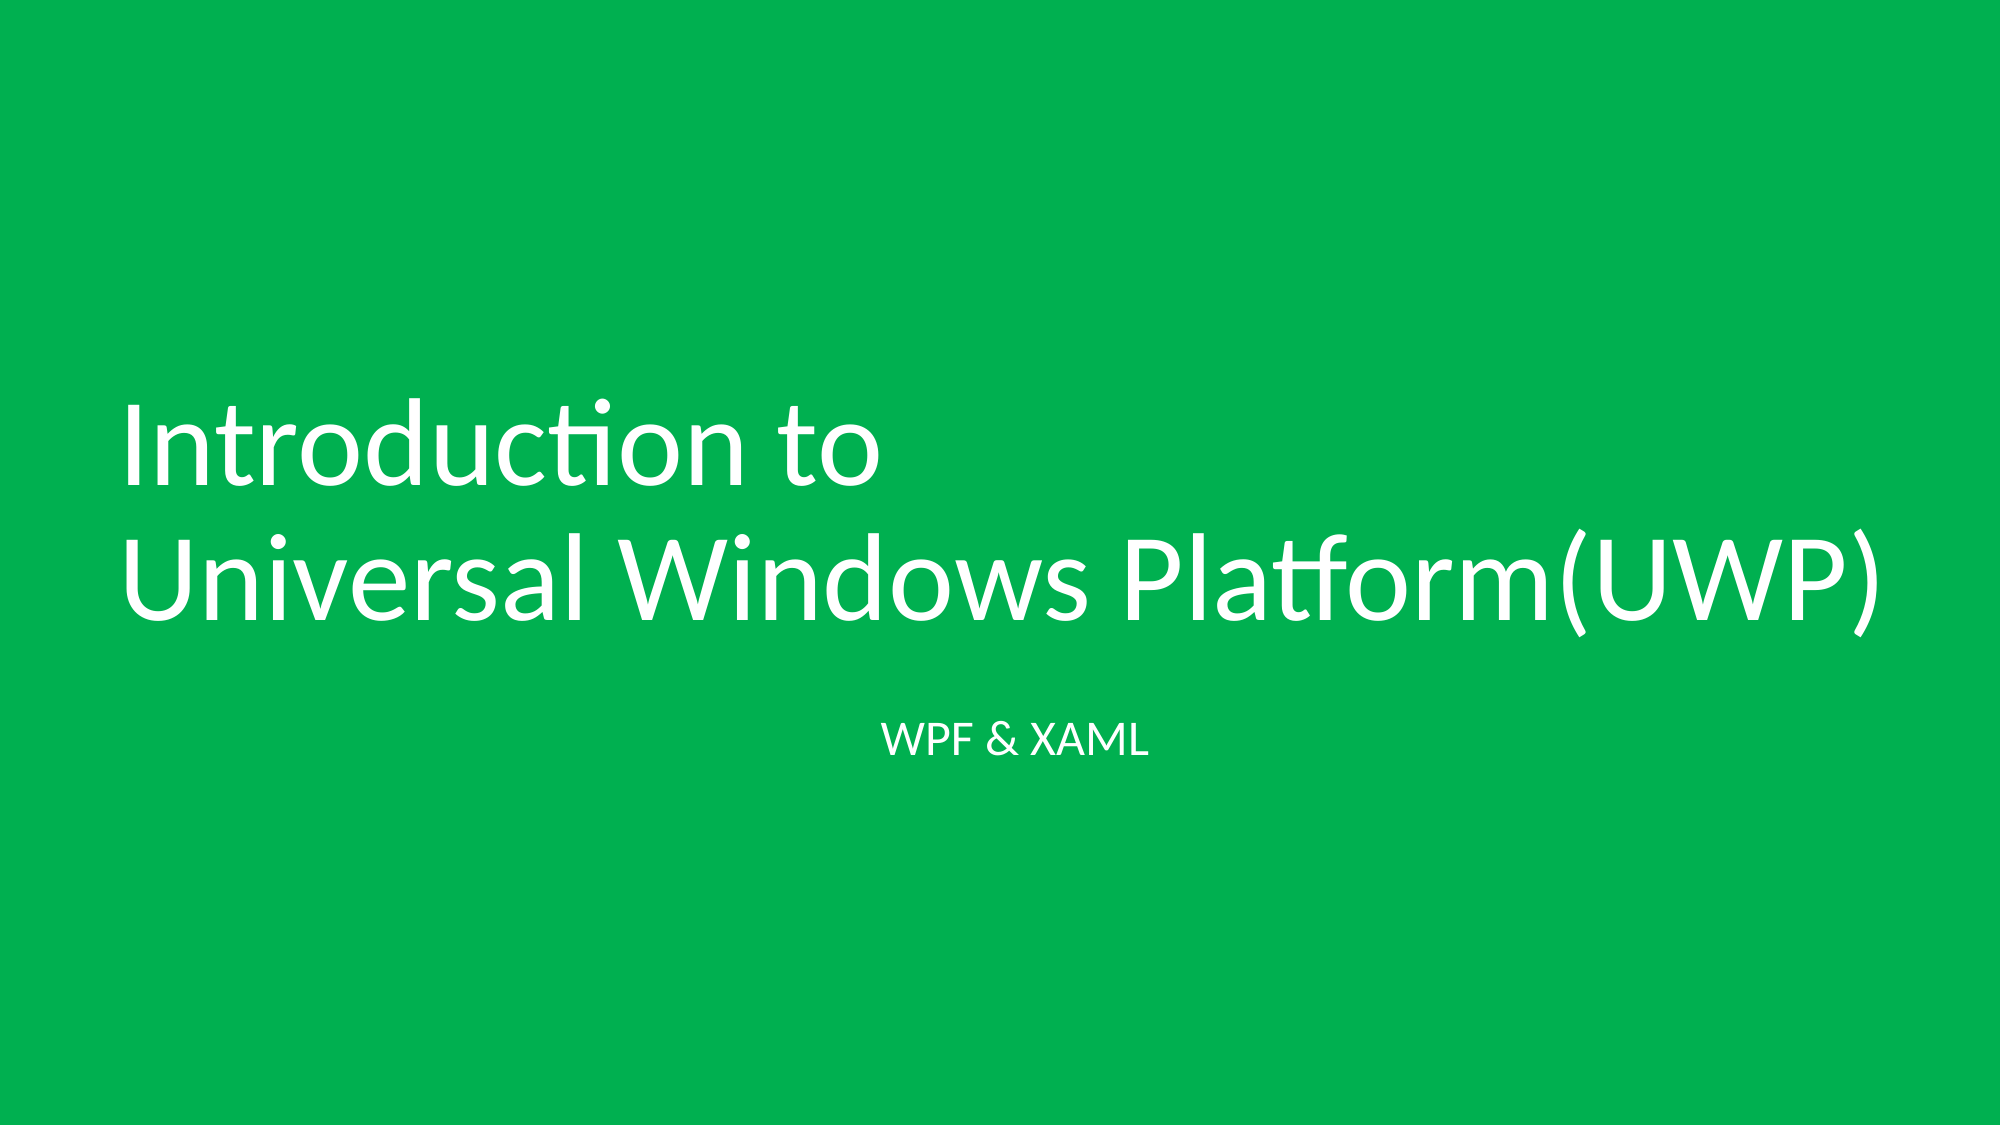

# Introduction to Universal Windows Platform(UWP)
WPF & XAML